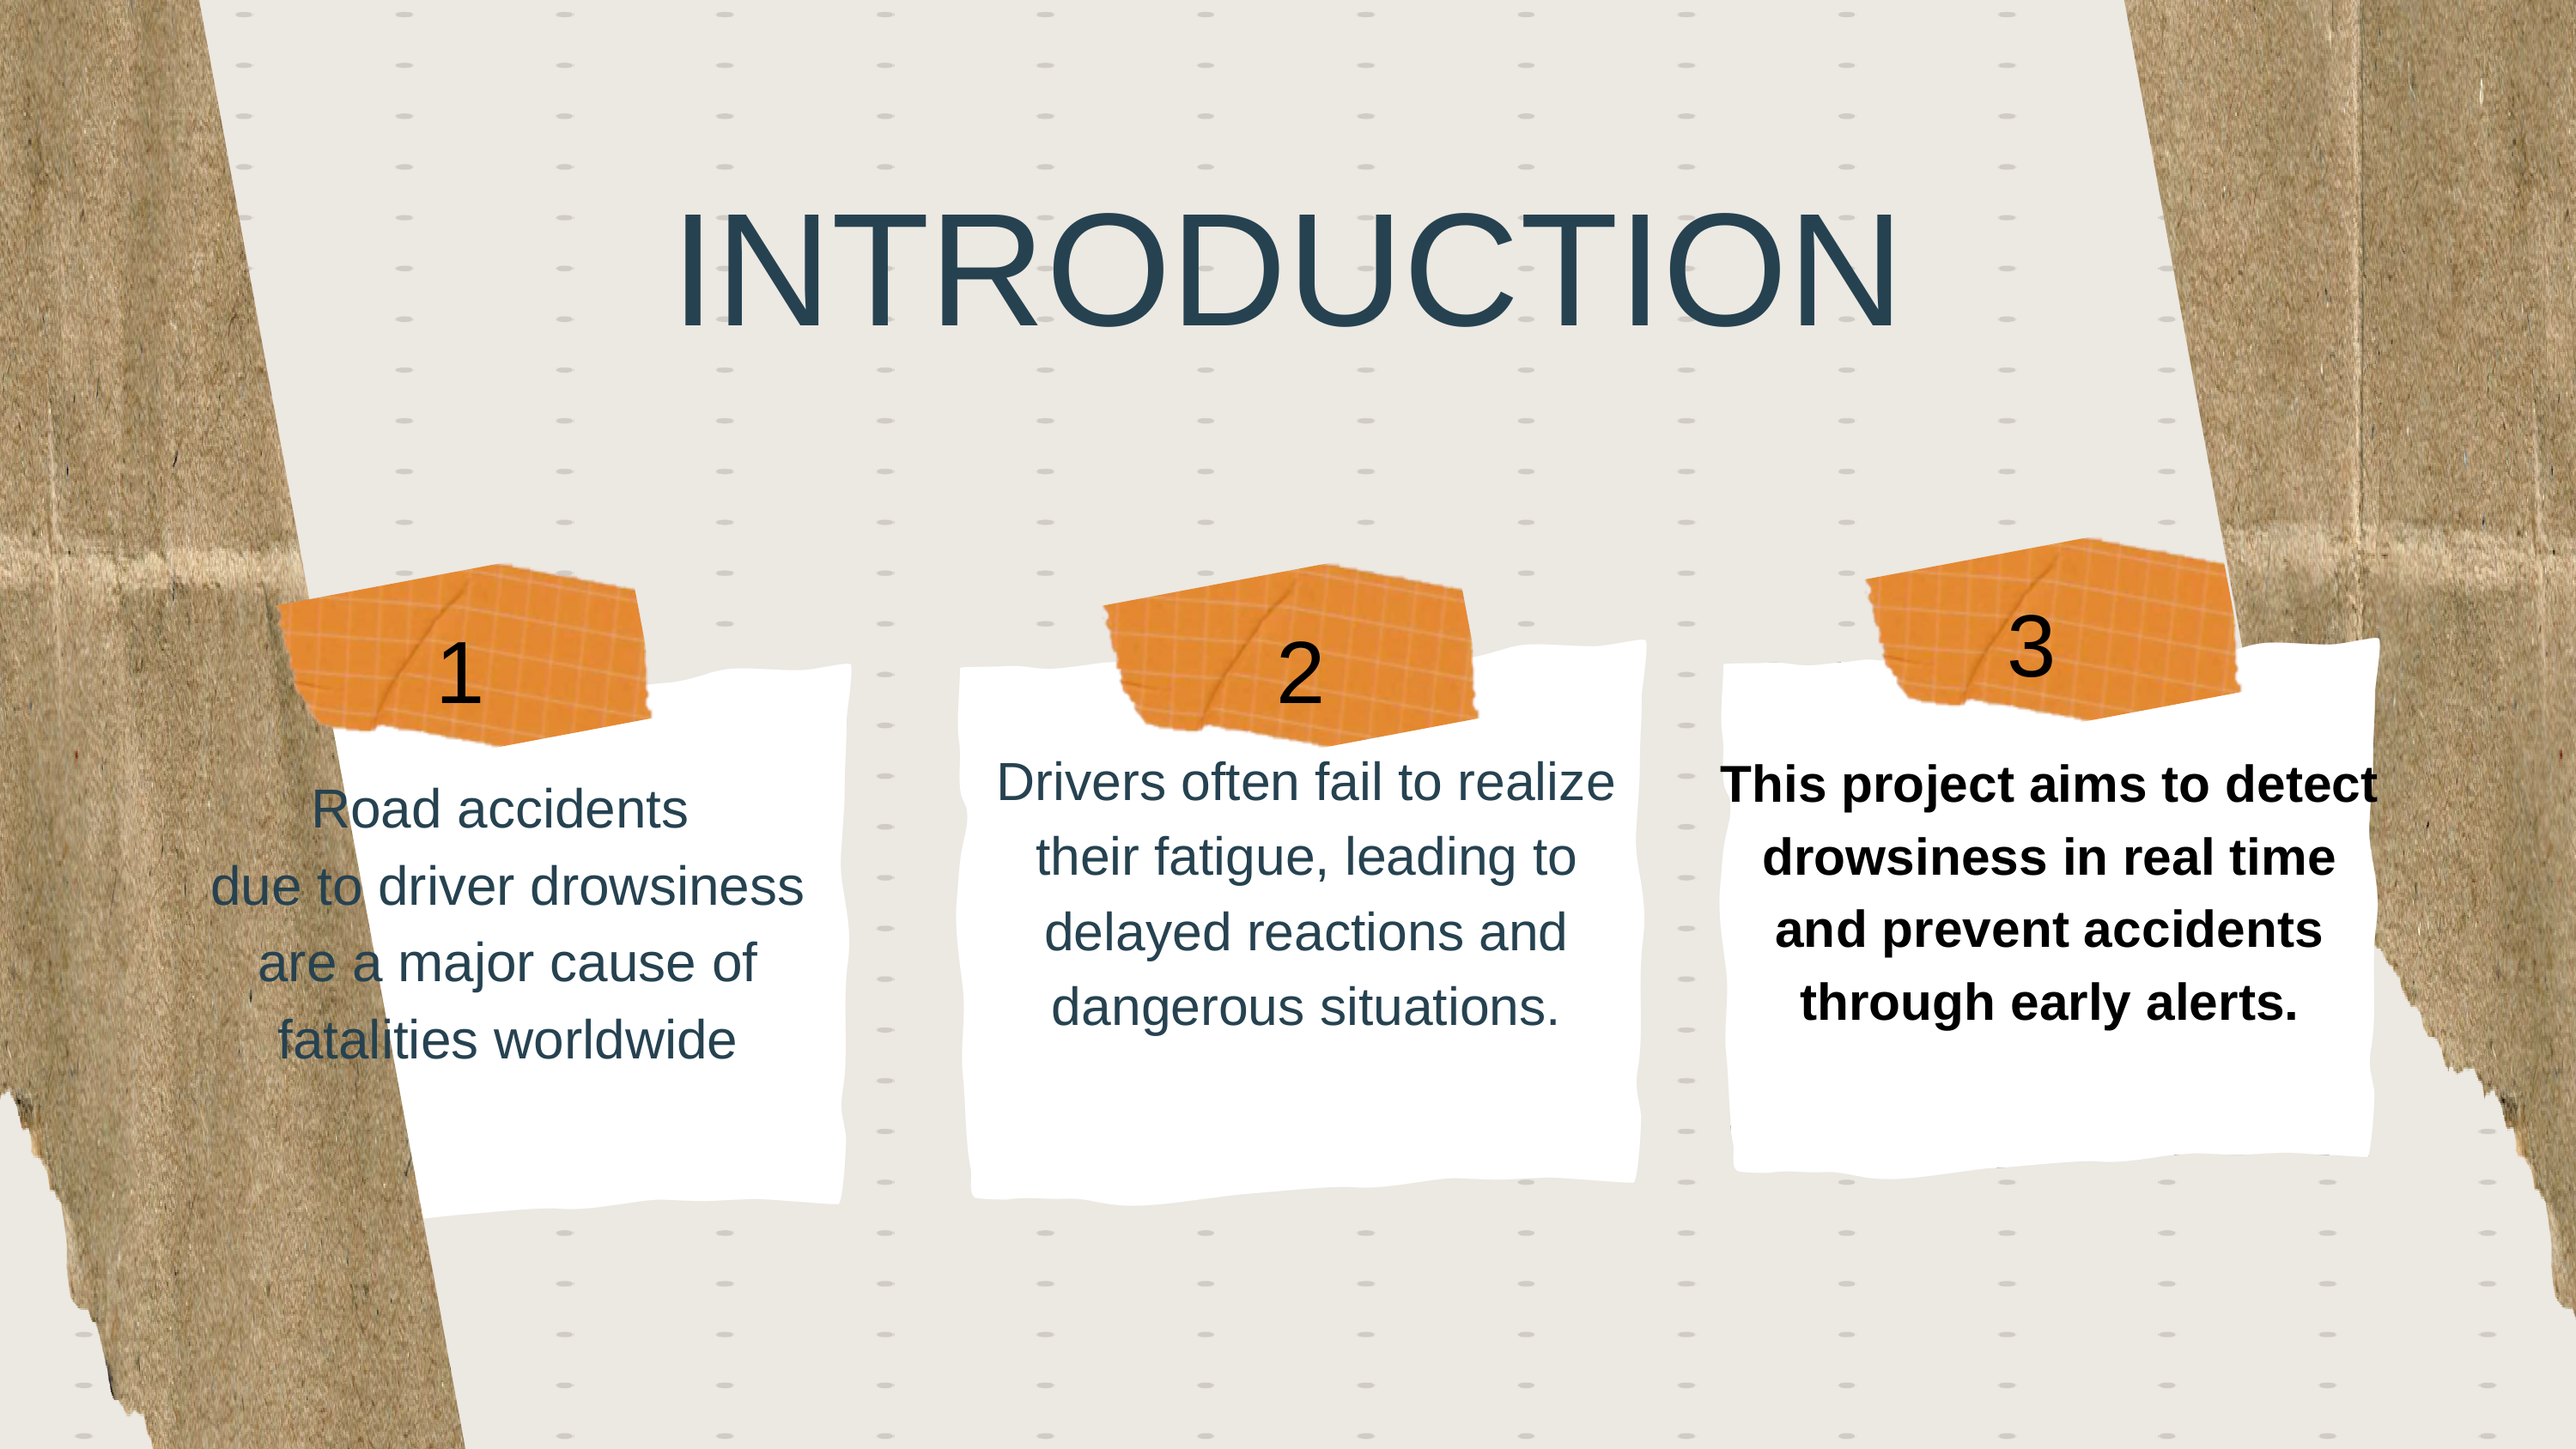

INTRODUCTION

3

1
2

Drivers often fail to realize their fatigue, leading to delayed reactions and dangerous situations.
This project aims to detect drowsiness in real time and prevent accidents through early alerts.
Road accidents
due to driver drowsiness are a major cause of fatalities worldwide